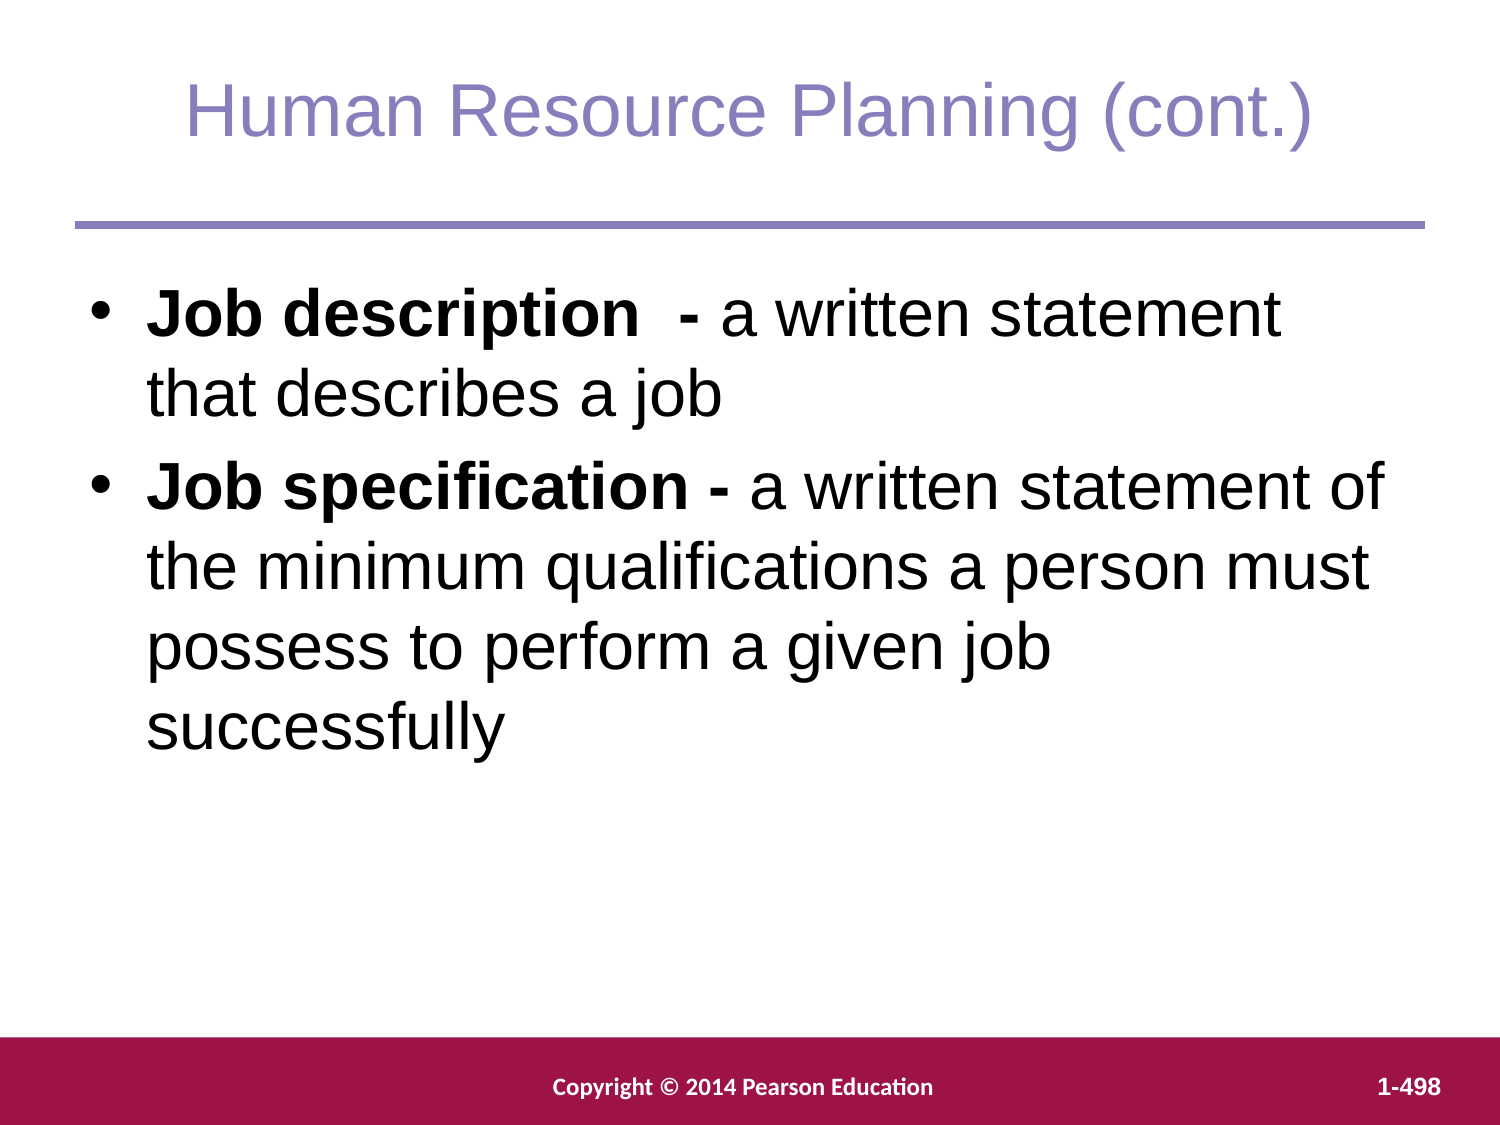

Human Resource Planning (cont.)
Job description  - a written statement that describes a job
Job specification - a written statement of the minimum qualifications a person must possess to perform a given job successfully